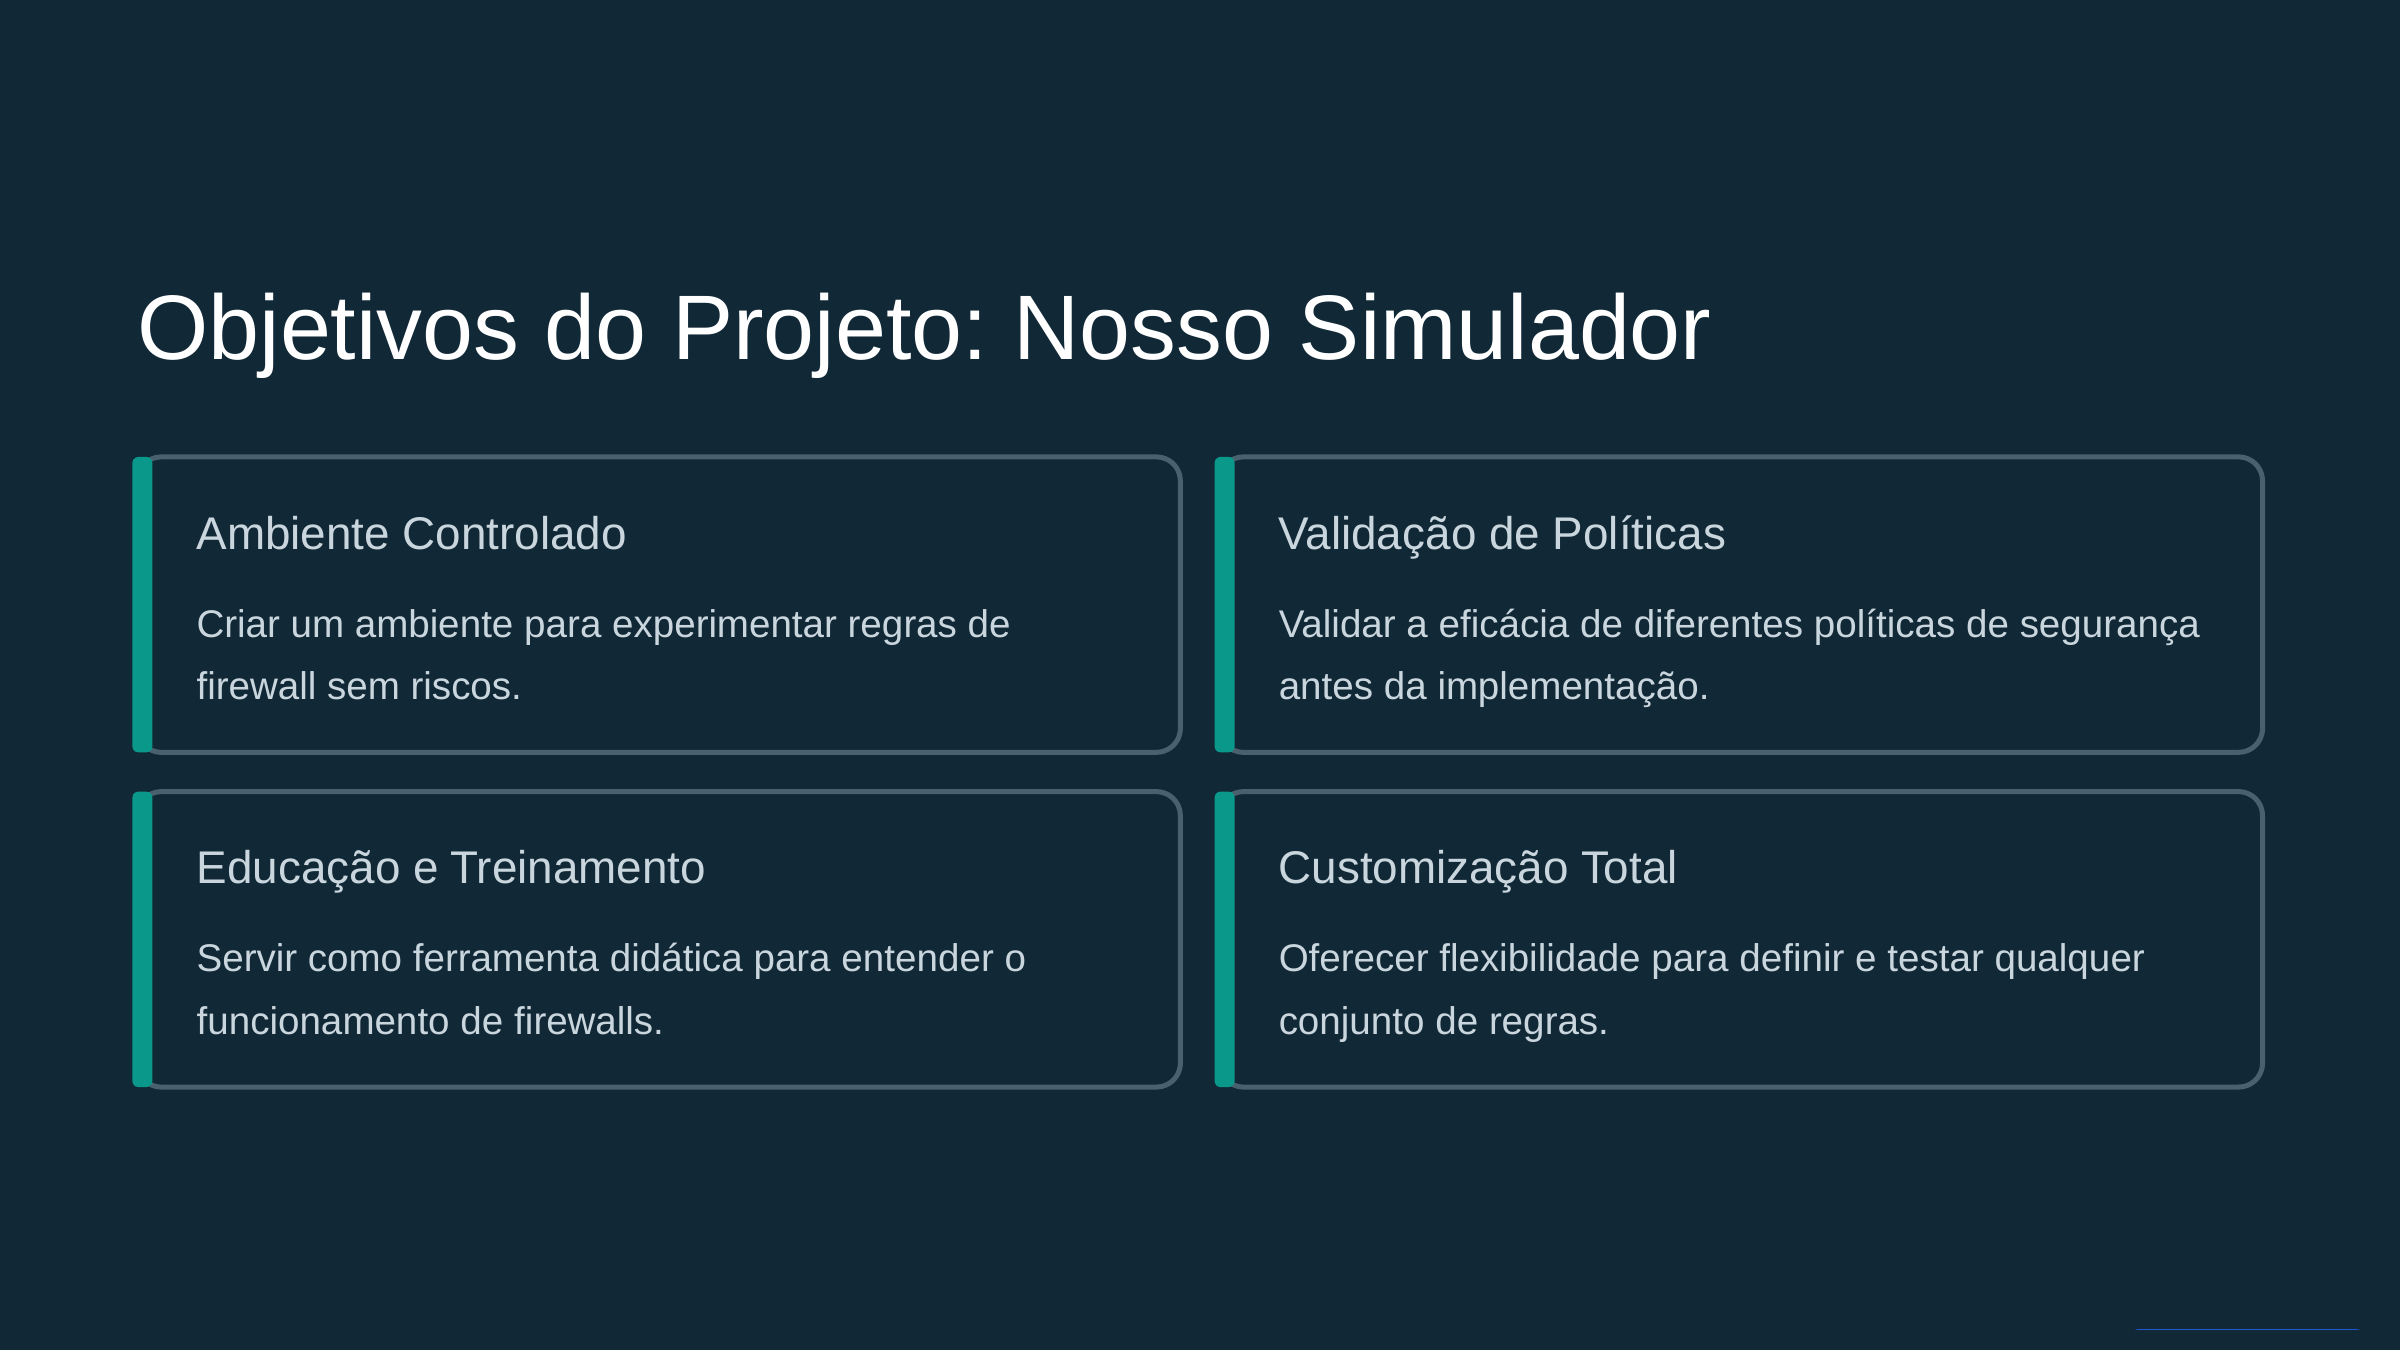

Objetivos do Projeto: Nosso Simulador

Ambiente Controlado
Validação de Políticas
Criar um ambiente para experimentar regras de firewall sem riscos.
Validar a eficácia de diferentes políticas de segurança antes da implementação.

Educação e Treinamento
Customização Total
Servir como ferramenta didática para entender o funcionamento de firewalls.
Oferecer flexibilidade para definir e testar qualquer conjunto de regras.